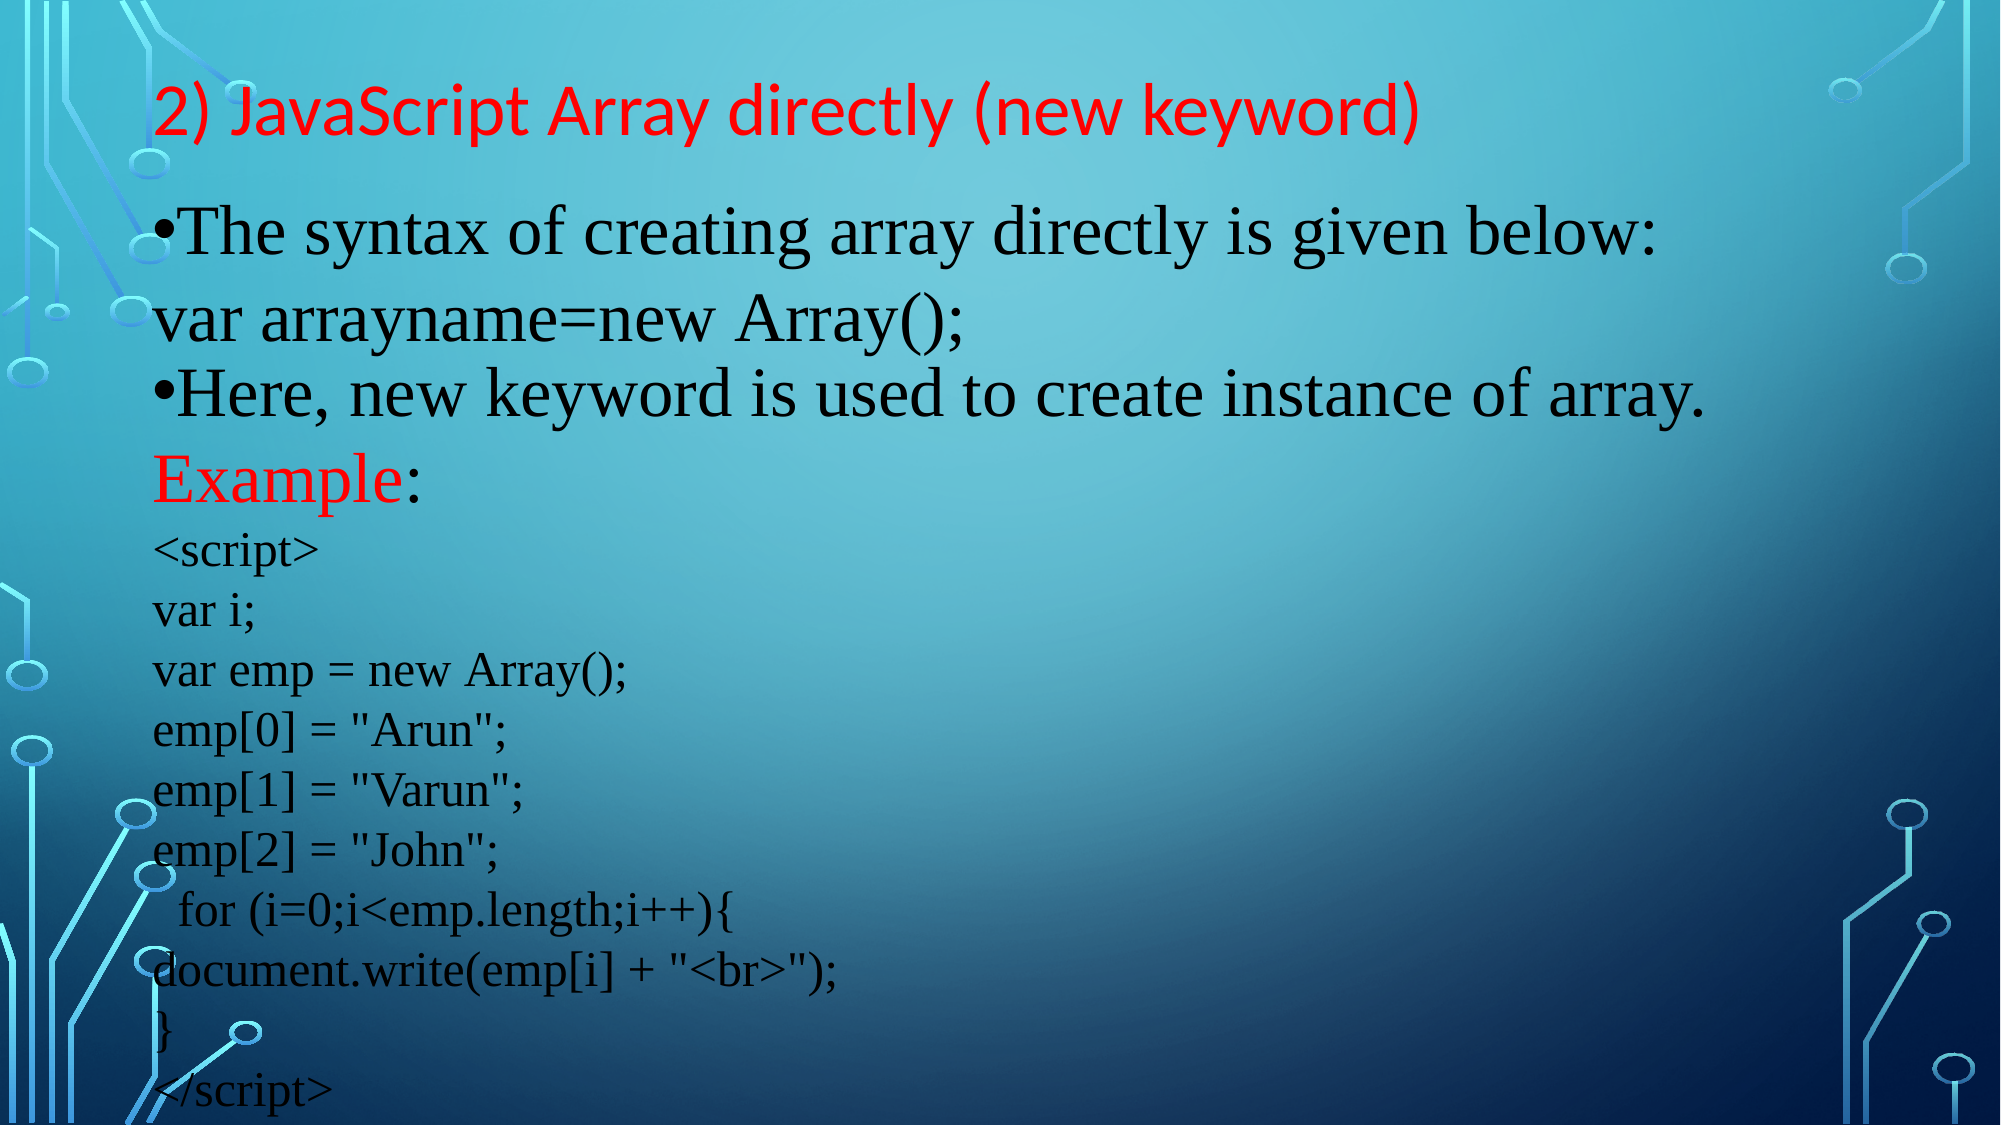

2) JavaScript Array directly (new keyword)
The syntax of creating array directly is given below:
var arrayname=new Array();
Here, new keyword is used to create instance of array.
Example:
<script>
var i;
var emp = new Array();
emp[0] = "Arun";
emp[1] = "Varun";
emp[2] = "John";
  for (i=0;i<emp.length;i++){
document.write(emp[i] + "<br>");
}
</script>